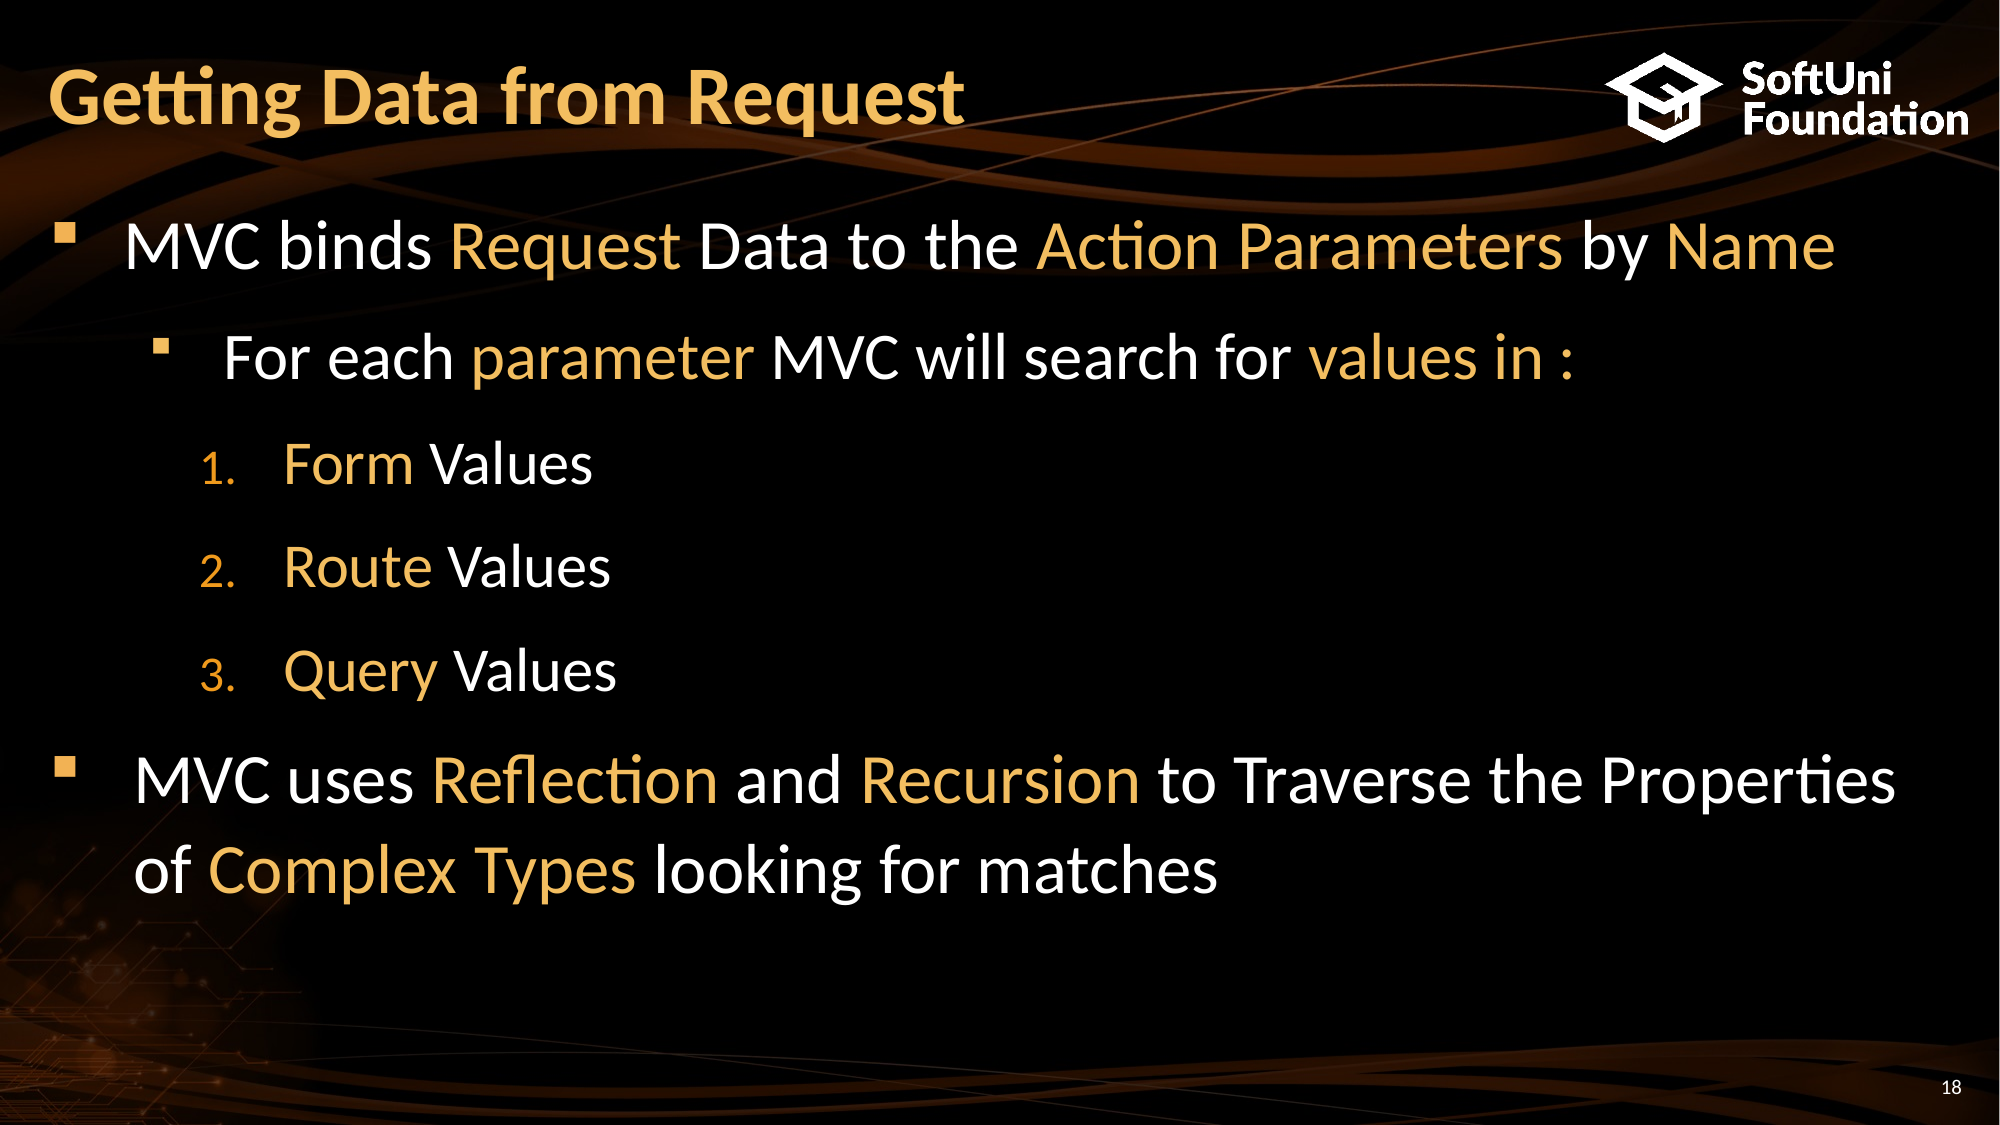

# Getting Data from Request
MVC binds Request Data to the Action Parameters by Name
For each parameter MVC will search for values in :
Form Values
Route Values
Query Values
MVC uses Reflection and Recursion to Traverse the Properties of Complex Types looking for matches
18